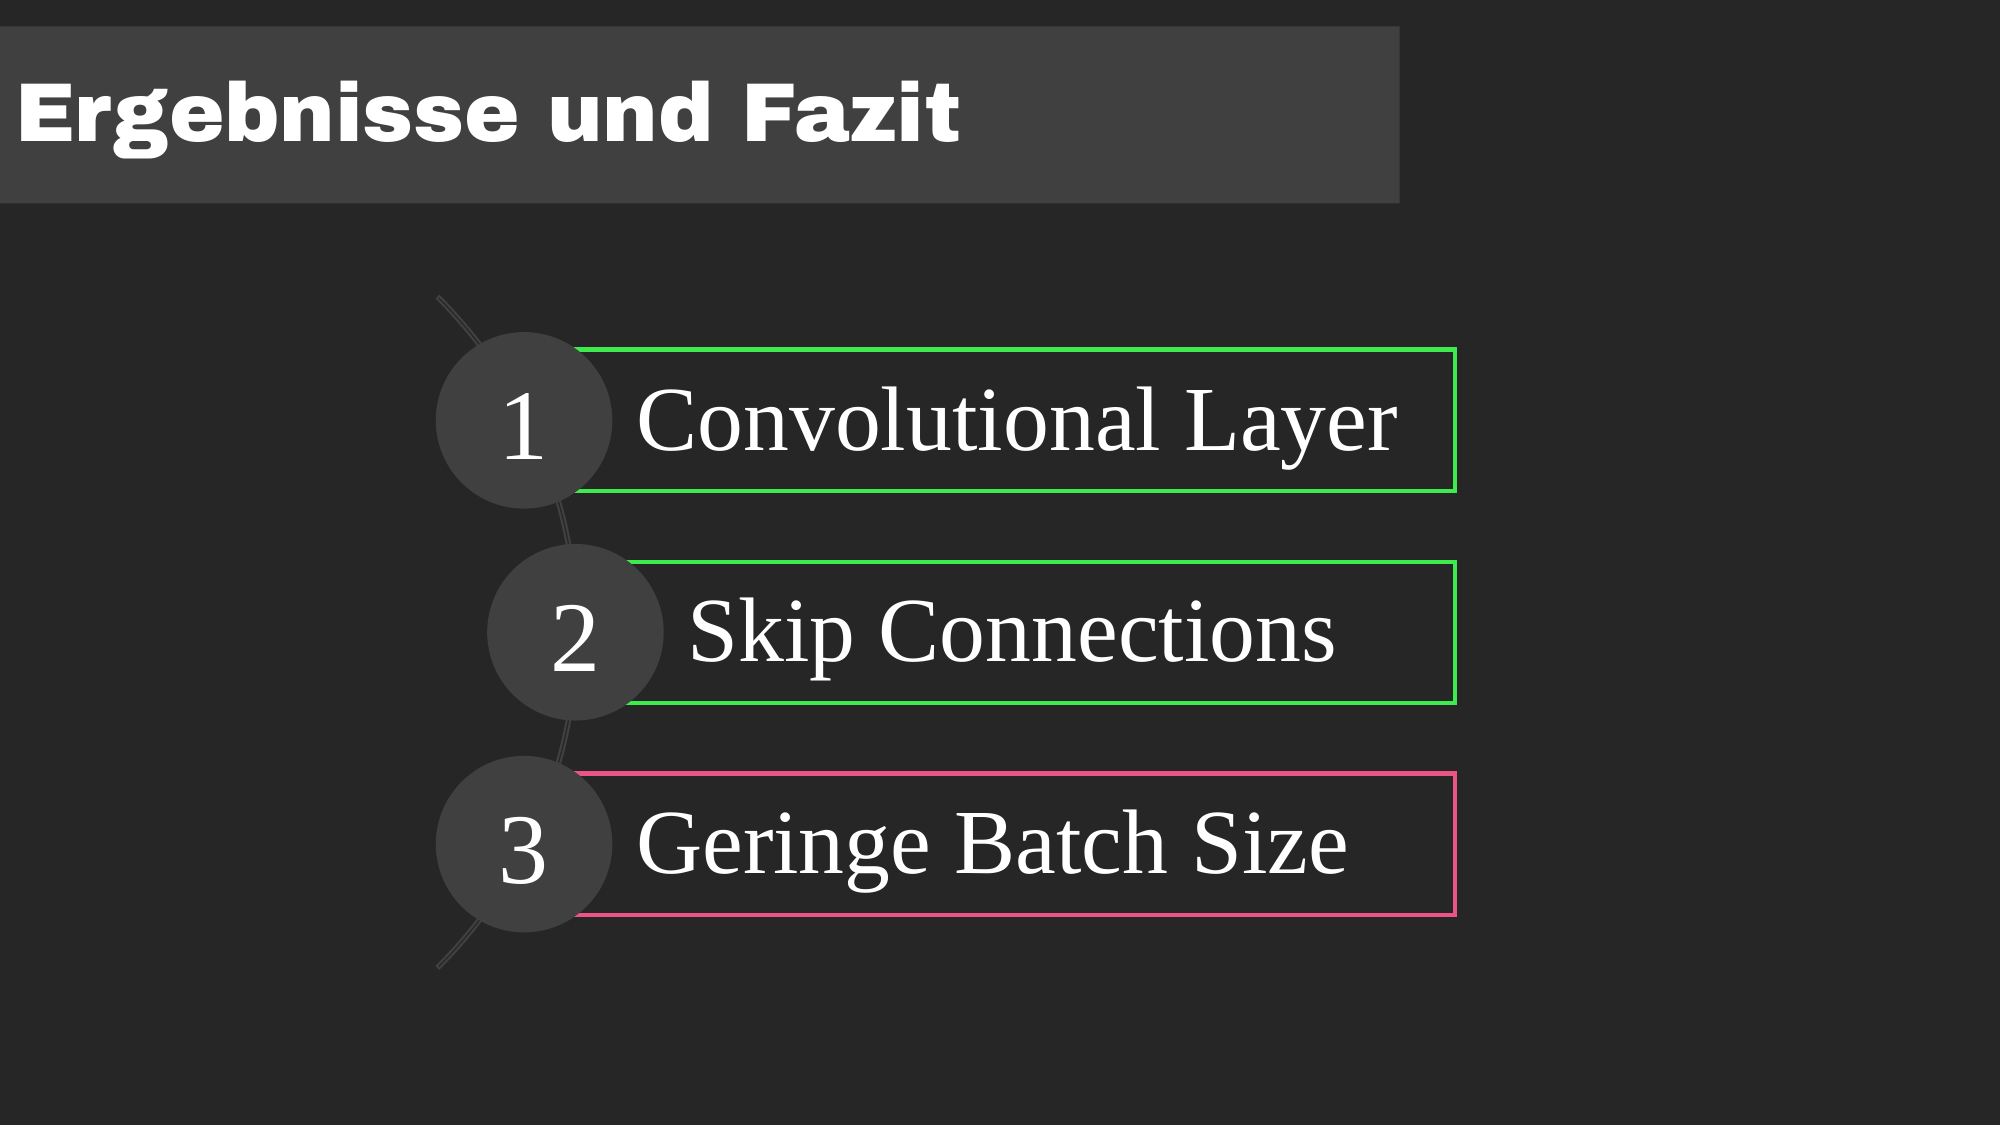

# Ergebnisse und Fazit

Convolutional Layer
1

Skip Connections
2

Geringe Batch Size
3